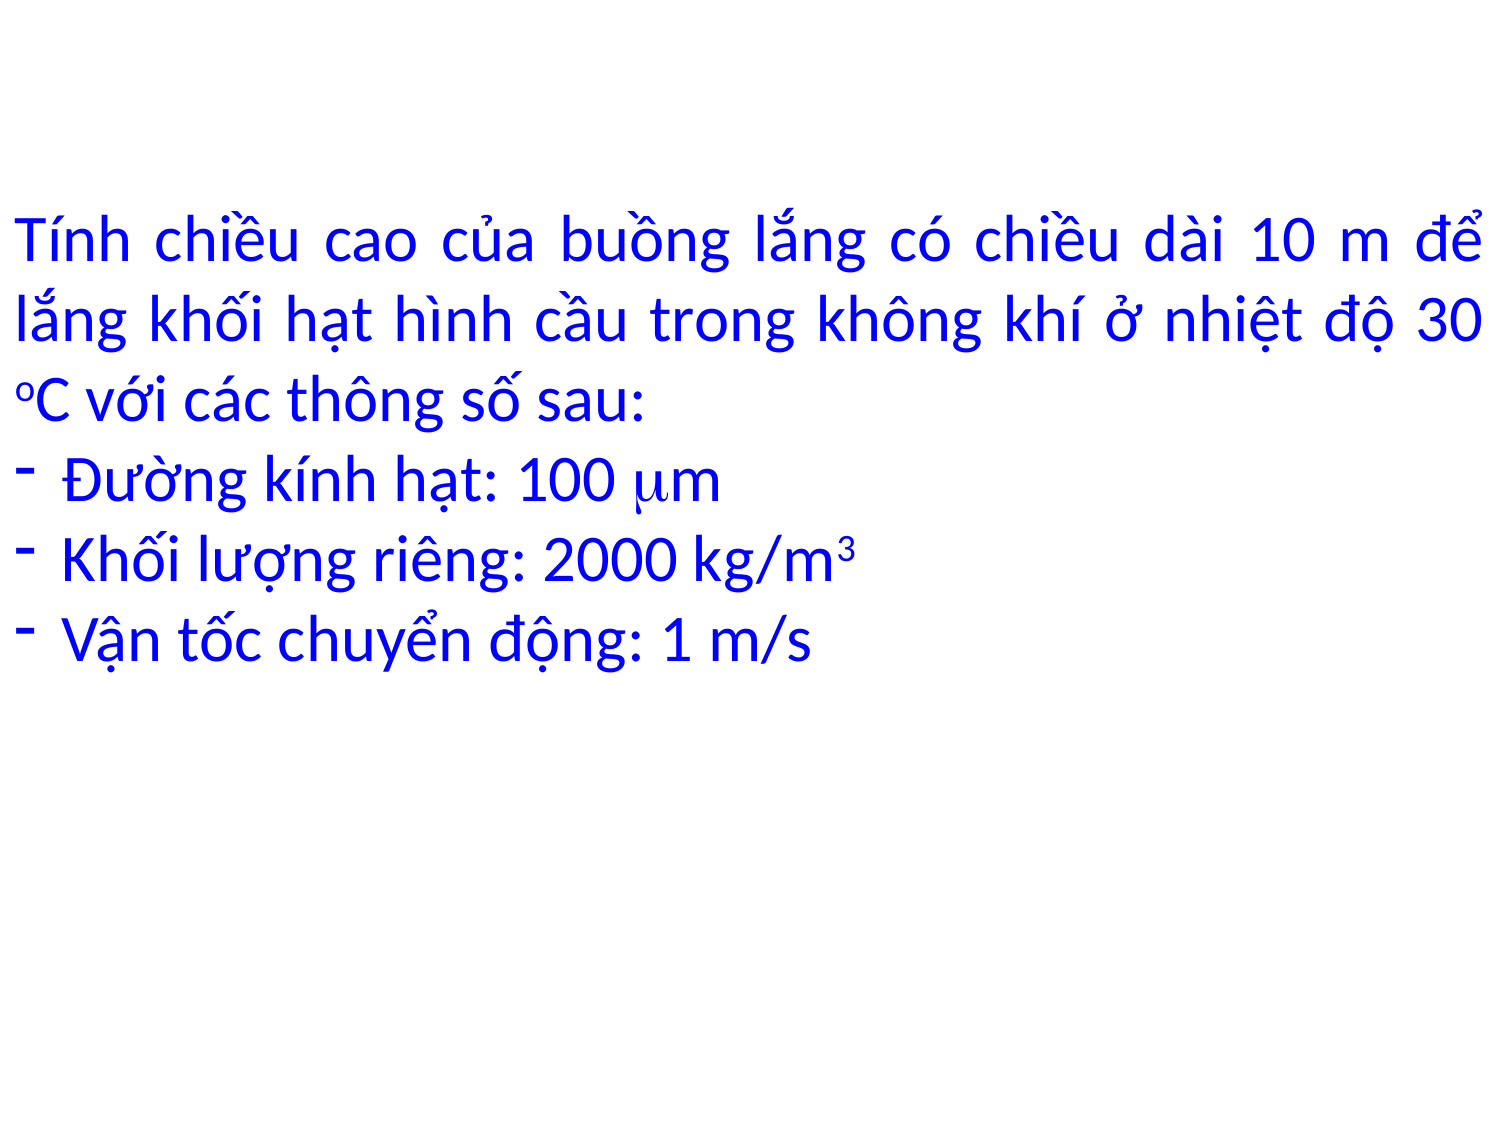

Tính chiều cao của buồng lắng có chiều dài 10 m để lắng khối hạt hình cầu trong không khí ở nhiệt độ 30 oC với các thông số sau:
Đường kính hạt: 100 μm
Khối lượng riêng: 2000 kg/m3
Vận tốc chuyển động: 1 m/s